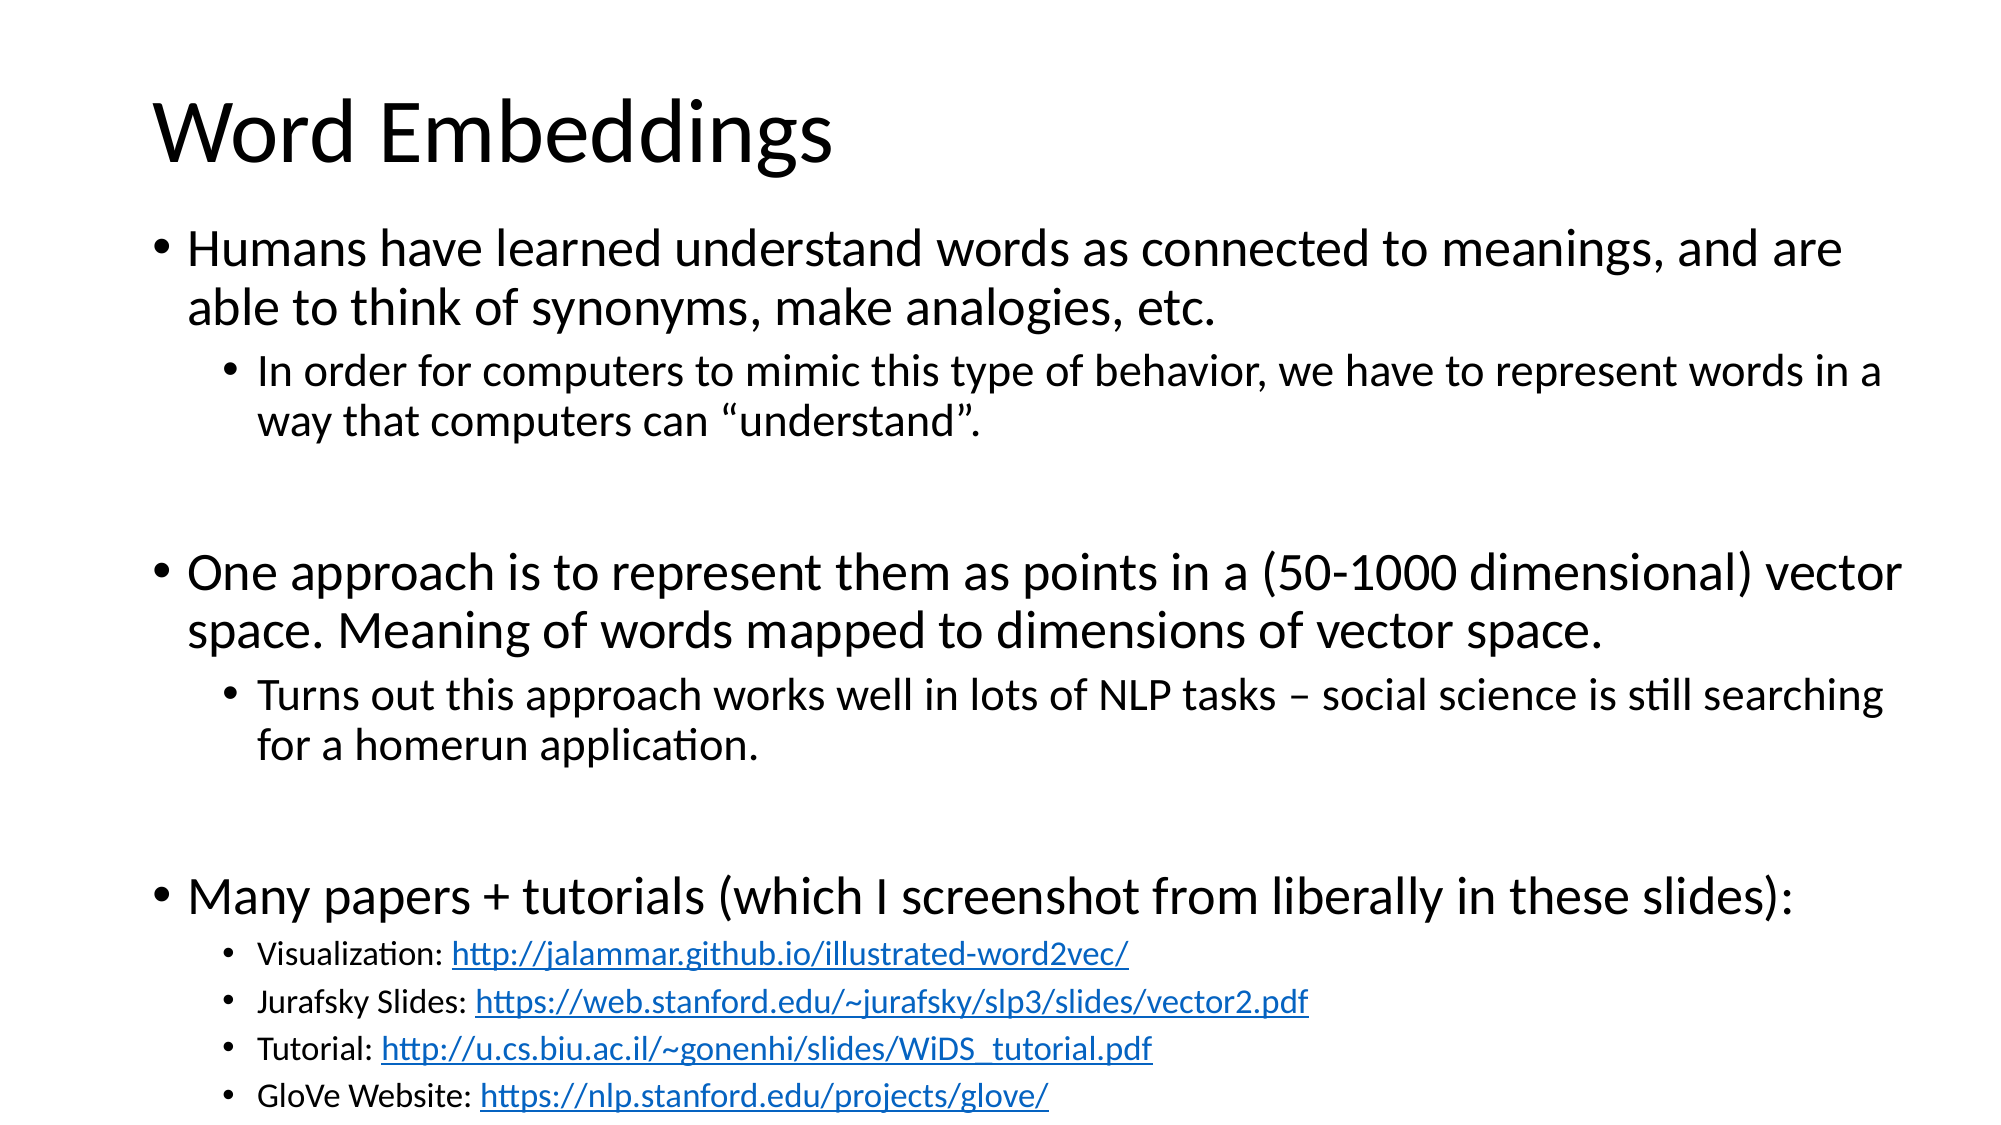

# Word Embeddings
Humans have learned understand words as connected to meanings, and are able to think of synonyms, make analogies, etc.
In order for computers to mimic this type of behavior, we have to represent words in a way that computers can “understand”.

One approach is to represent them as points in a (50-1000 dimensional) vector space. Meaning of words mapped to dimensions of vector space.
Turns out this approach works well in lots of NLP tasks – social science is still searching for a homerun application.

Many papers + tutorials (which I screenshot from liberally in these slides):
Visualization: http://jalammar.github.io/illustrated-word2vec/
Jurafsky Slides: https://web.stanford.edu/~jurafsky/slp3/slides/vector2.pdf
Tutorial: http://u.cs.biu.ac.il/~gonenhi/slides/WiDS_tutorial.pdf
GloVe Website: https://nlp.stanford.edu/projects/glove/